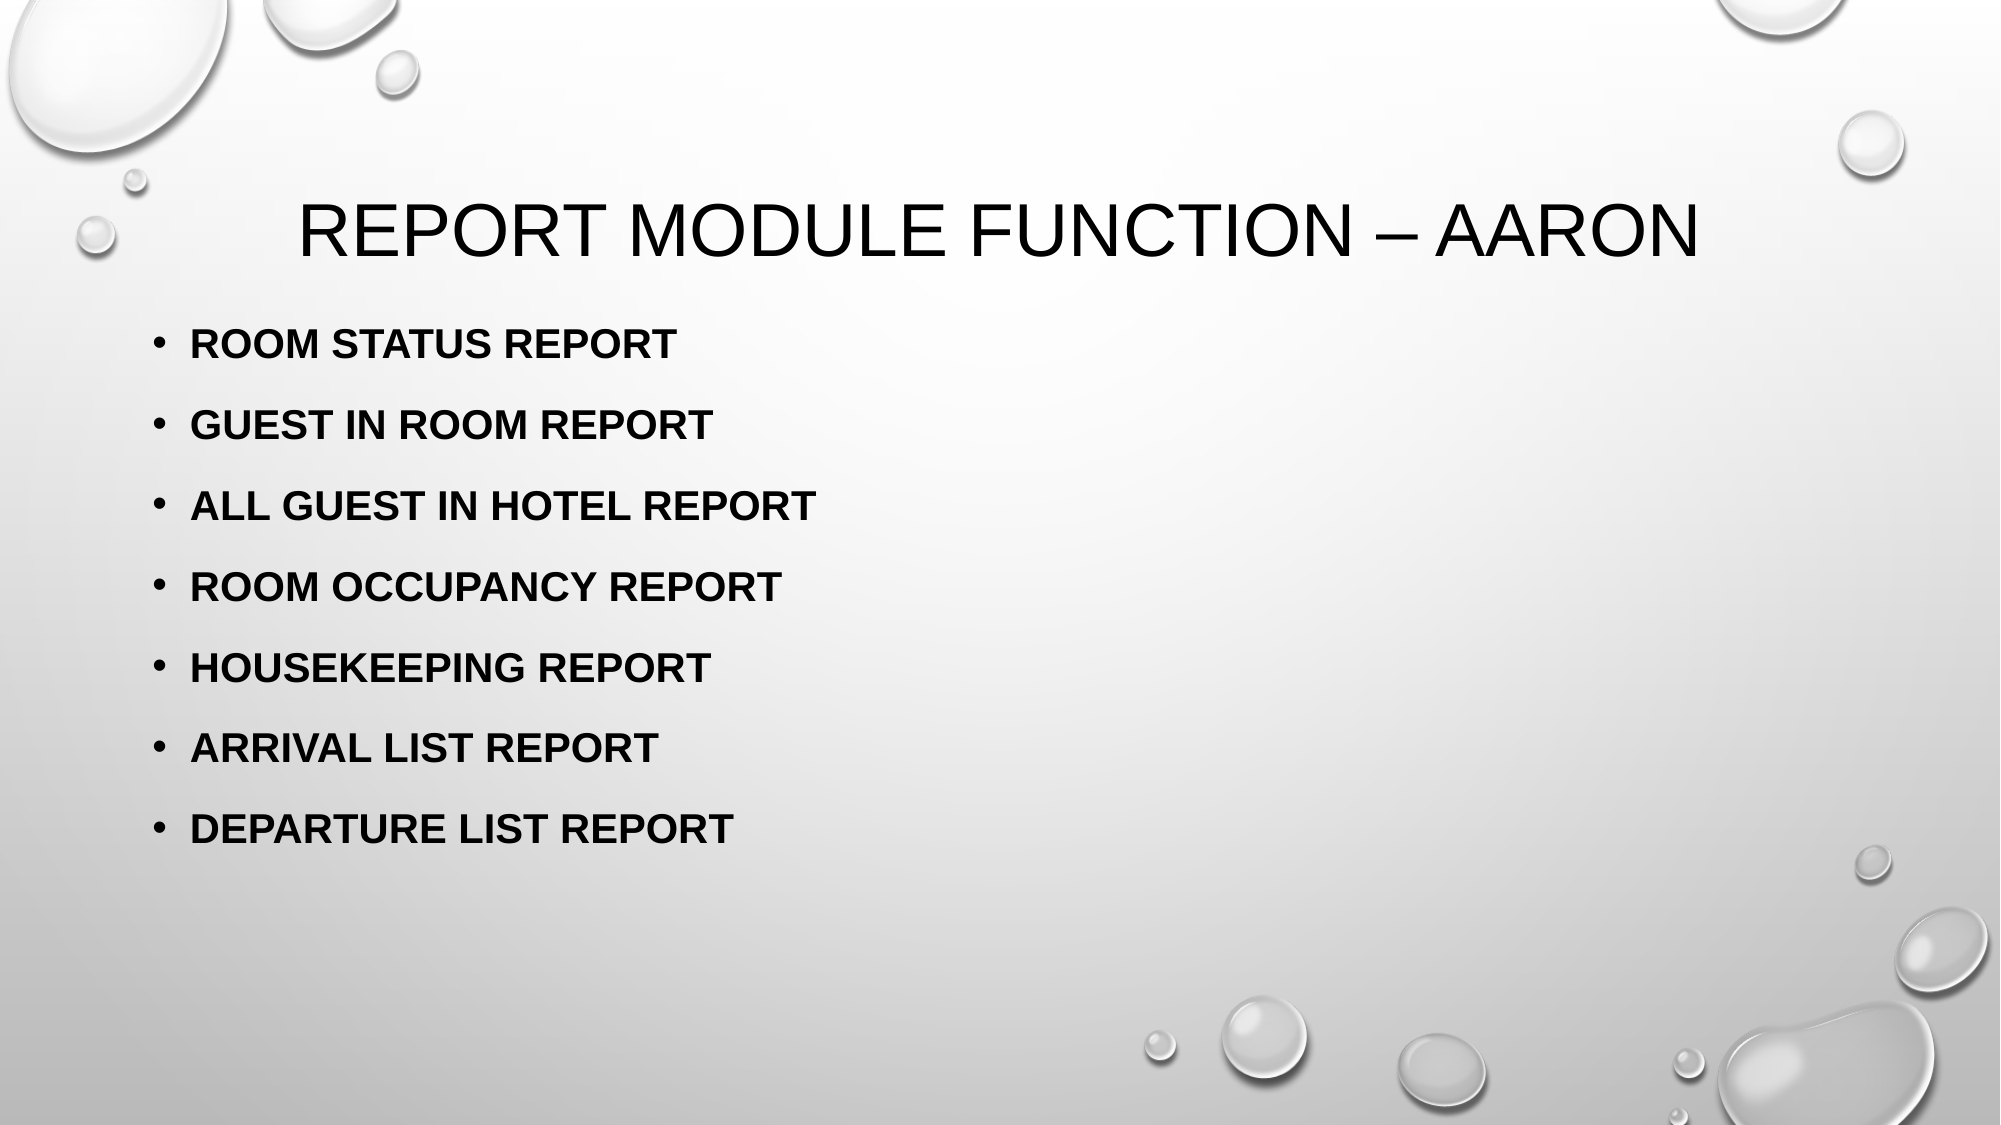

# Report Module Function – AARON
Room Status Report
Guest in Room Report
All Guest in Hotel Report
Room Occupancy Report
Housekeeping Report
Arrival List Report
Departure List Report